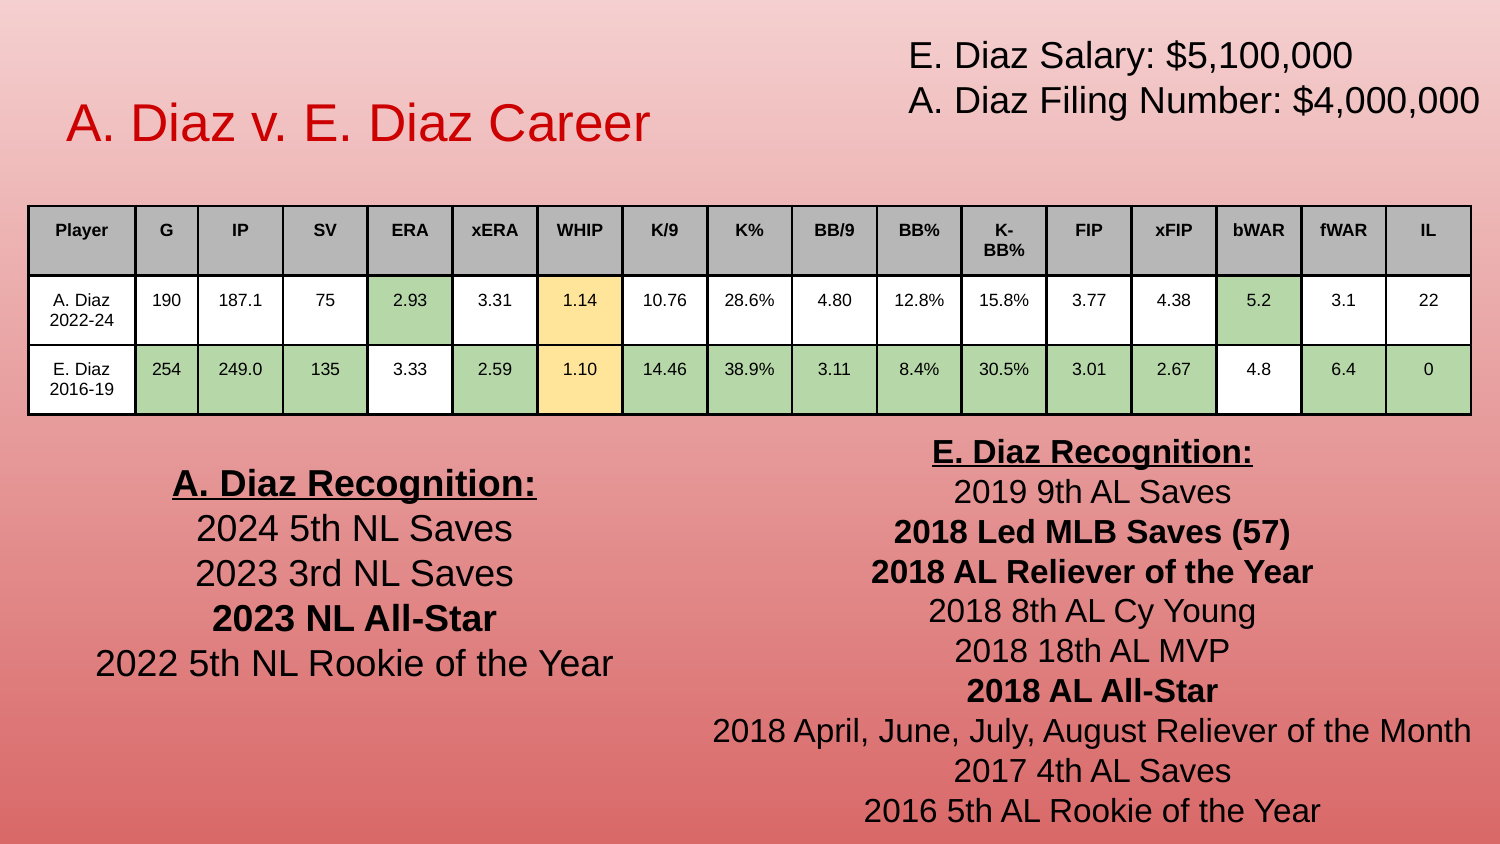

E. Diaz Salary: $5,100,000
A. Diaz Filing Number: $4,000,000
# A. Diaz v. E. Diaz Career
| Player | G | IP | SV | ERA | xERA | WHIP | K/9 | K% | BB/9 | BB% | K- BB% | FIP | xFIP | bWAR | fWAR | IL |
| --- | --- | --- | --- | --- | --- | --- | --- | --- | --- | --- | --- | --- | --- | --- | --- | --- |
| A. Diaz 2022-24 | 190 | 187.1 | 75 | 2.93 | 3.31 | 1.14 | 10.76 | 28.6% | 4.80 | 12.8% | 15.8% | 3.77 | 4.38 | 5.2 | 3.1 | 22 |
| E. Diaz 2016-19 | 254 | 249.0 | 135 | 3.33 | 2.59 | 1.10 | 14.46 | 38.9% | 3.11 | 8.4% | 30.5% | 3.01 | 2.67 | 4.8 | 6.4 | 0 |
E. Diaz Recognition:
2019 9th AL Saves
2018 Led MLB Saves (57)
2018 AL Reliever of the Year
2018 8th AL Cy Young
2018 18th AL MVP
2018 AL All-Star
2018 April, June, July, August Reliever of the Month
2017 4th AL Saves
2016 5th AL Rookie of the Year
A. Diaz Recognition:
2024 5th NL Saves
2023 3rd NL Saves
2023 NL All-Star
2022 5th NL Rookie of the Year